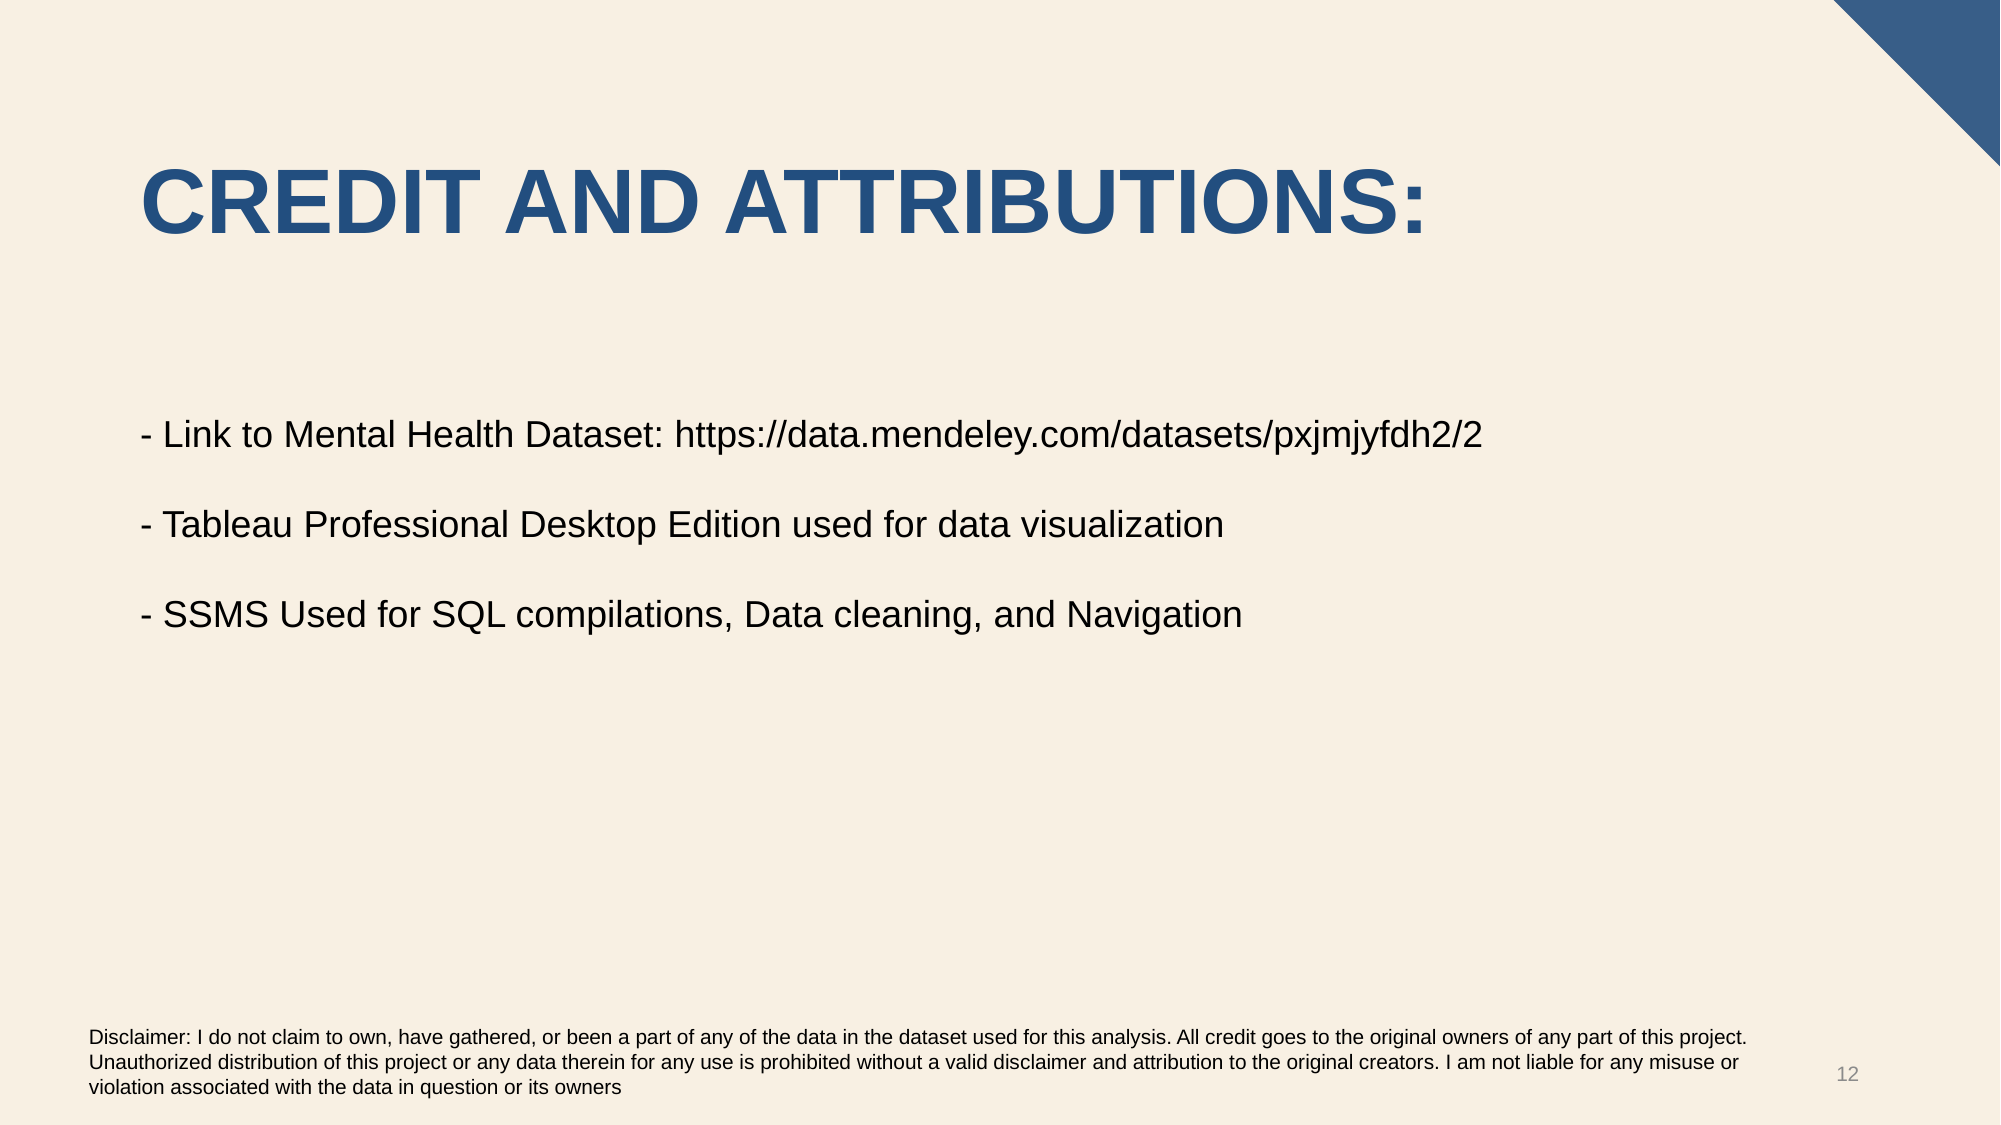

# Credit and Attributions:
- Link to Mental Health Dataset: https://data.mendeley.com/datasets/pxjmjyfdh2/2

- Tableau Professional Desktop Edition used for data visualization

- SSMS Used for SQL compilations, Data cleaning, and Navigation

Disclaimer: I do not claim to own, have gathered, or been a part of any of the data in the dataset used for this analysis. All credit goes to the original owners of any part of this project. Unauthorized distribution of this project or any data therein for any use is prohibited without a valid disclaimer and attribution to the original creators. I am not liable for any misuse or violation associated with the data in question or its owners
12